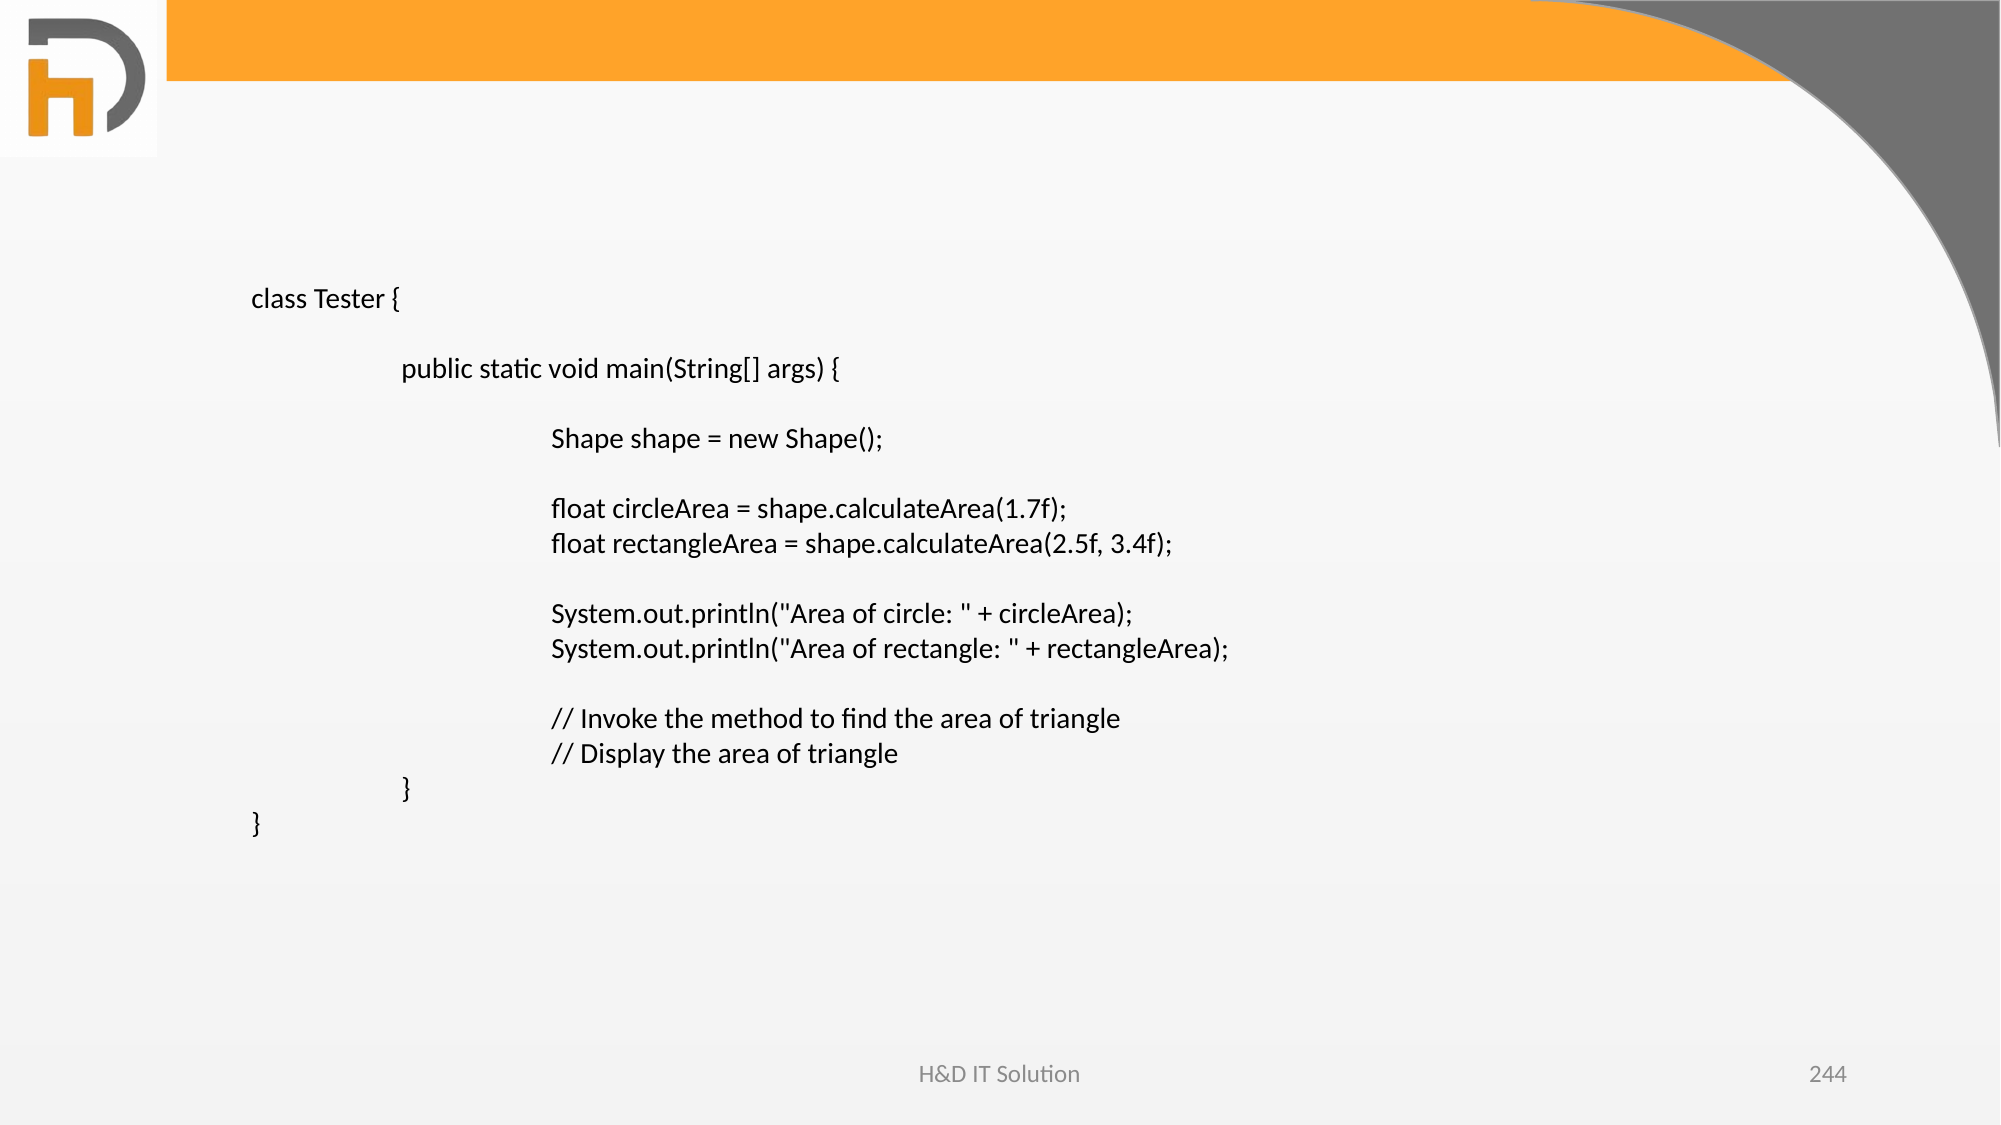

class Tester {

	public static void main(String[] args) {

		Shape shape = new Shape();

		float circleArea = shape.calculateArea(1.7f);
		float rectangleArea = shape.calculateArea(2.5f, 3.4f);

		System.out.println("Area of circle: " + circleArea);
		System.out.println("Area of rectangle: " + rectangleArea);

		// Invoke the method to find the area of triangle
		// Display the area of triangle
	}
}
H&D IT Solution
244